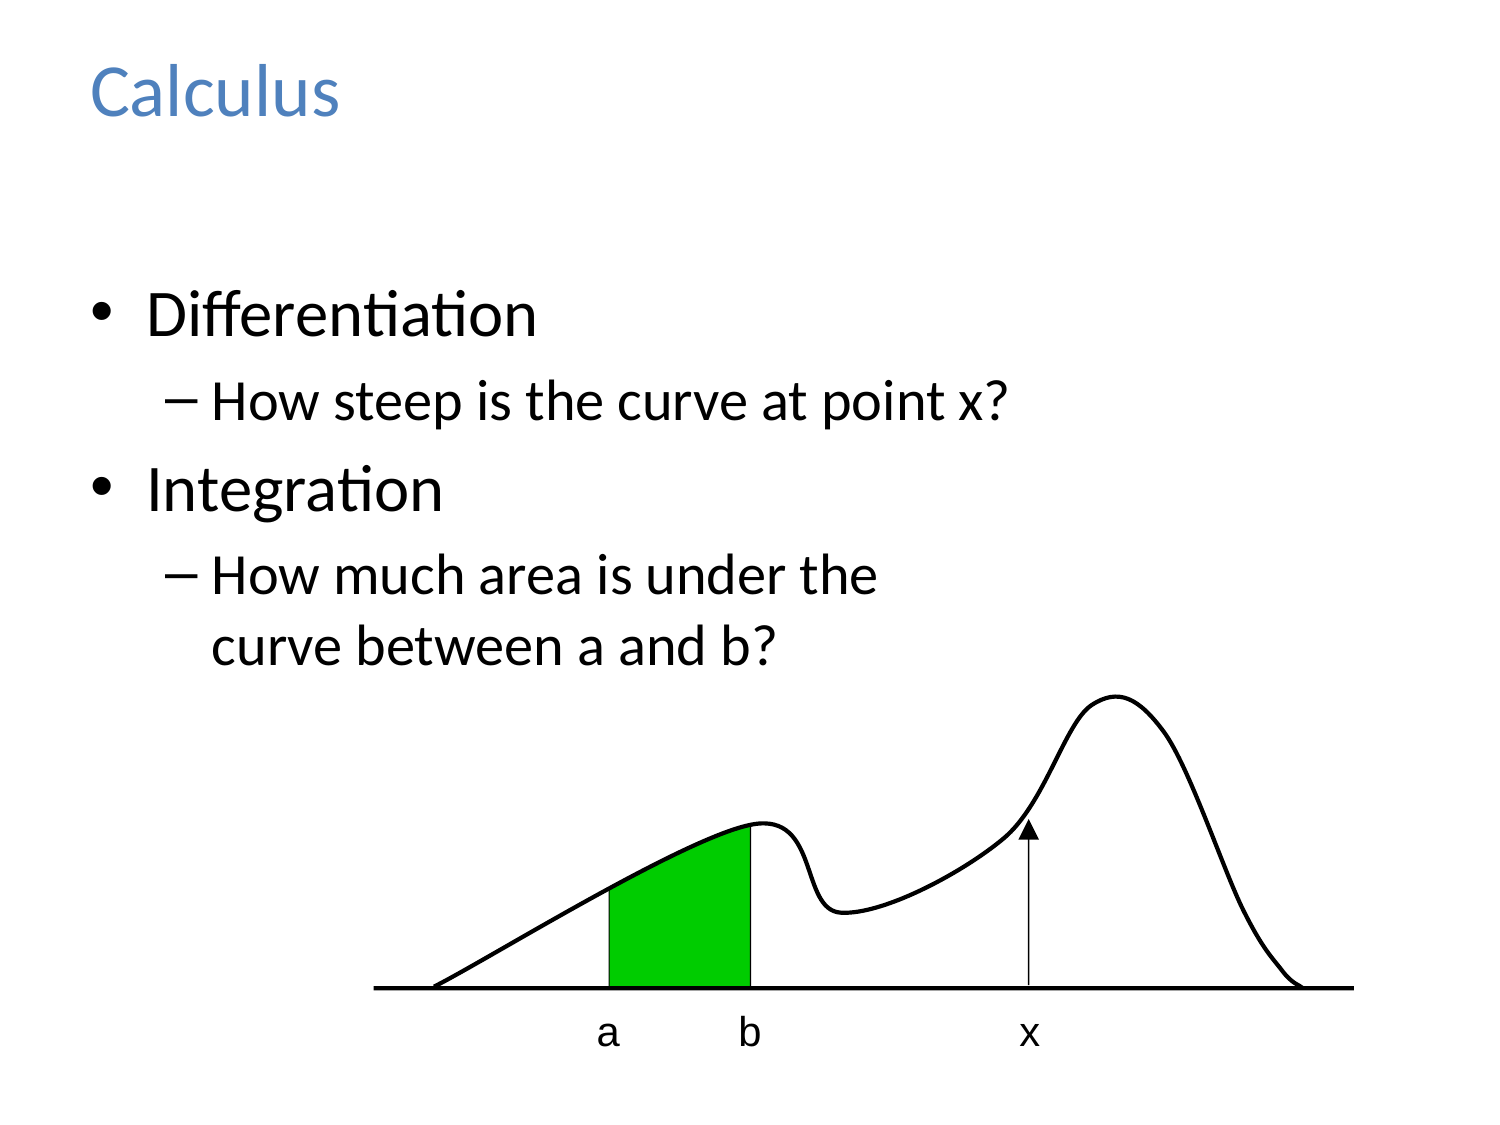

# Calculus
Differentiation
How steep is the curve at point x?
Integration
How much area is under the
curve between a and b?

a
b
x